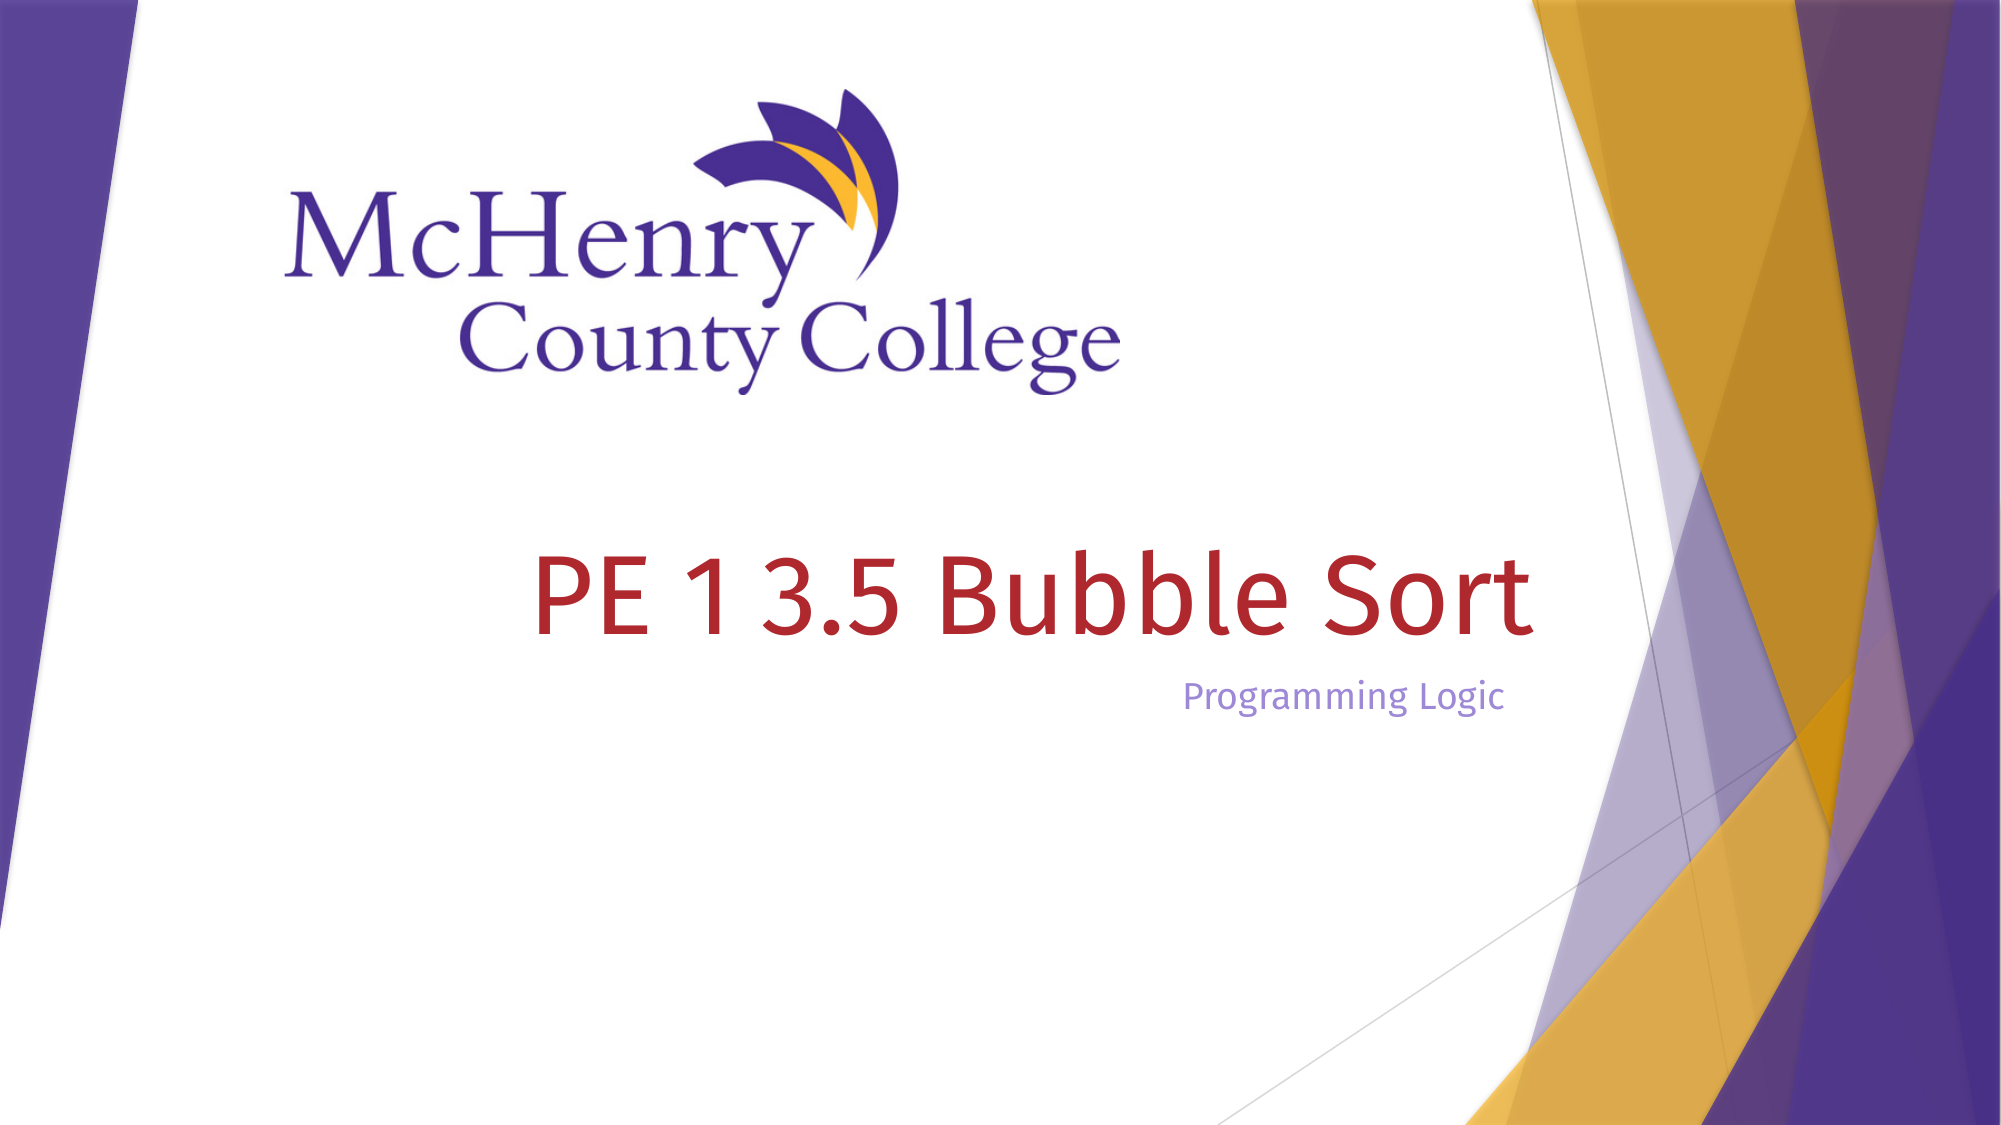

# PE 1 3.5 Bubble Sort
Programming Logic